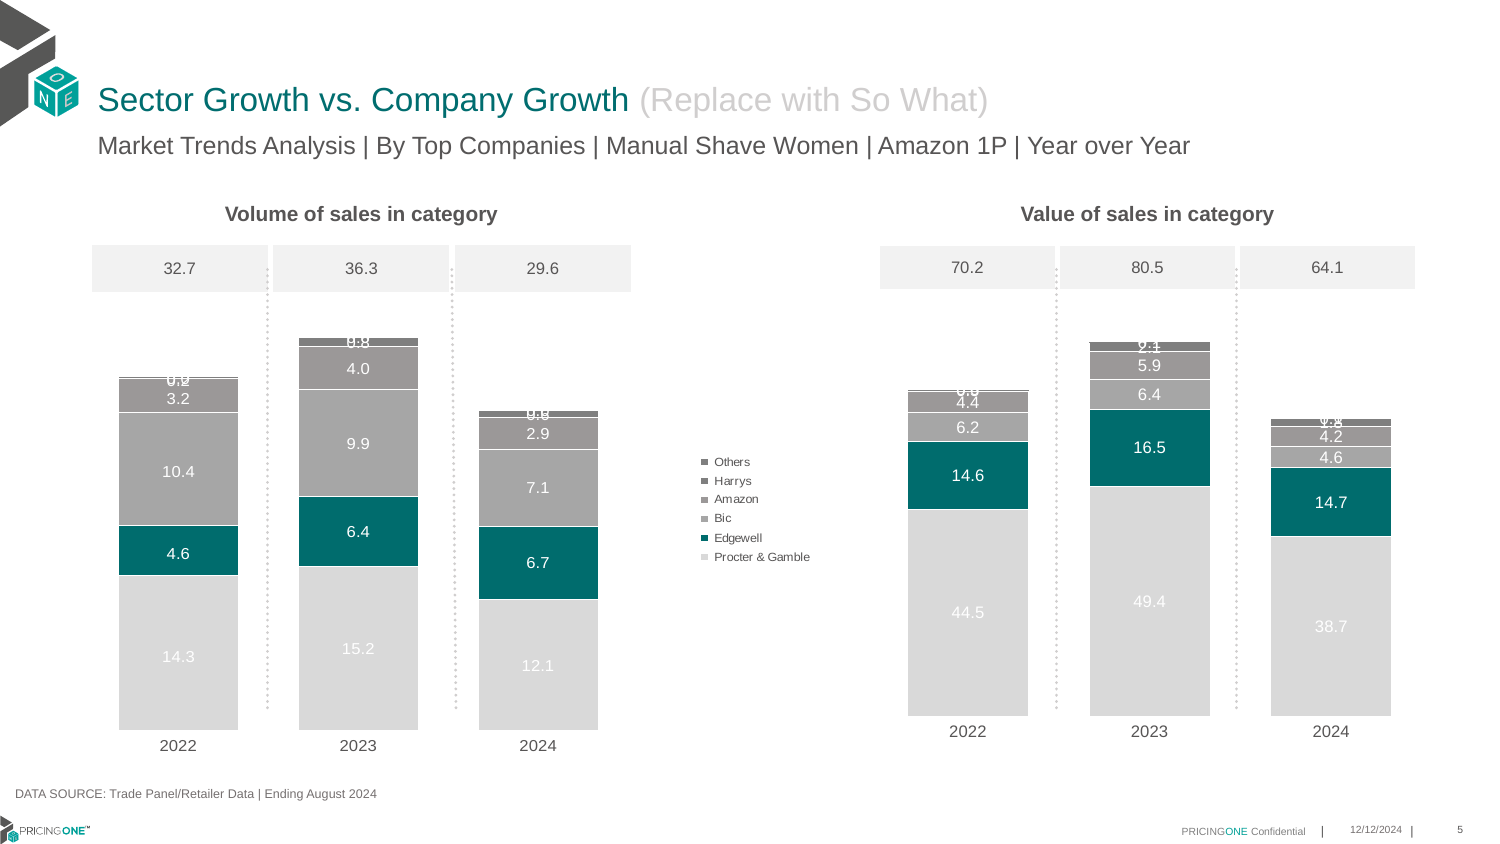

# Sector Growth vs. Company Growth (Replace with So What)
Market Trends Analysis | By Top Companies | Manual Shave Women | Amazon 1P | Year over Year
| Value of sales in category |  |  |
| --- | --- | --- |
| 70.2 | 80.5 | 64.1 |
| Volume of sales in category |  |  |
| --- | --- | --- |
| 32.7 | 36.3 | 29.6 |

### Chart

| Category | Procter & Gamble | Edgewell | Bic | Amazon | Harrys | Others |
|---|---|---|---|---|---|---|
| 2022 | 44.497449 | 14.558353 | 6.245834 | 4.421666 | 0.456509 | 0.008499 |
| 2023 | 49.422688 | 16.514803 | 6.417655 | 5.939095 | 2.123403 | 0.065598 |
| 2024 | 38.673724 | 14.696112 | 4.639368 | 4.246148 | 1.772838 | 0.08957 |

### Chart

| Category | Procter & Gamble | Edgewell | Bic | Amazon | Harrys | Others |
|---|---|---|---|---|---|---|
| 2022 | 14.316623 | 4.624968 | 10.380793 | 3.193867 | 0.174277 | 0.031527 |
| 2023 | 15.181096 | 6.397345 | 9.86156 | 3.979374 | 0.817193 | 0.037852 |
| 2024 | 12.106965 | 6.738766 | 7.119659 | 2.912862 | 0.646411 | 0.033674 |
DATA SOURCE: Trade Panel/Retailer Data | Ending August 2024

12/12/2024
5